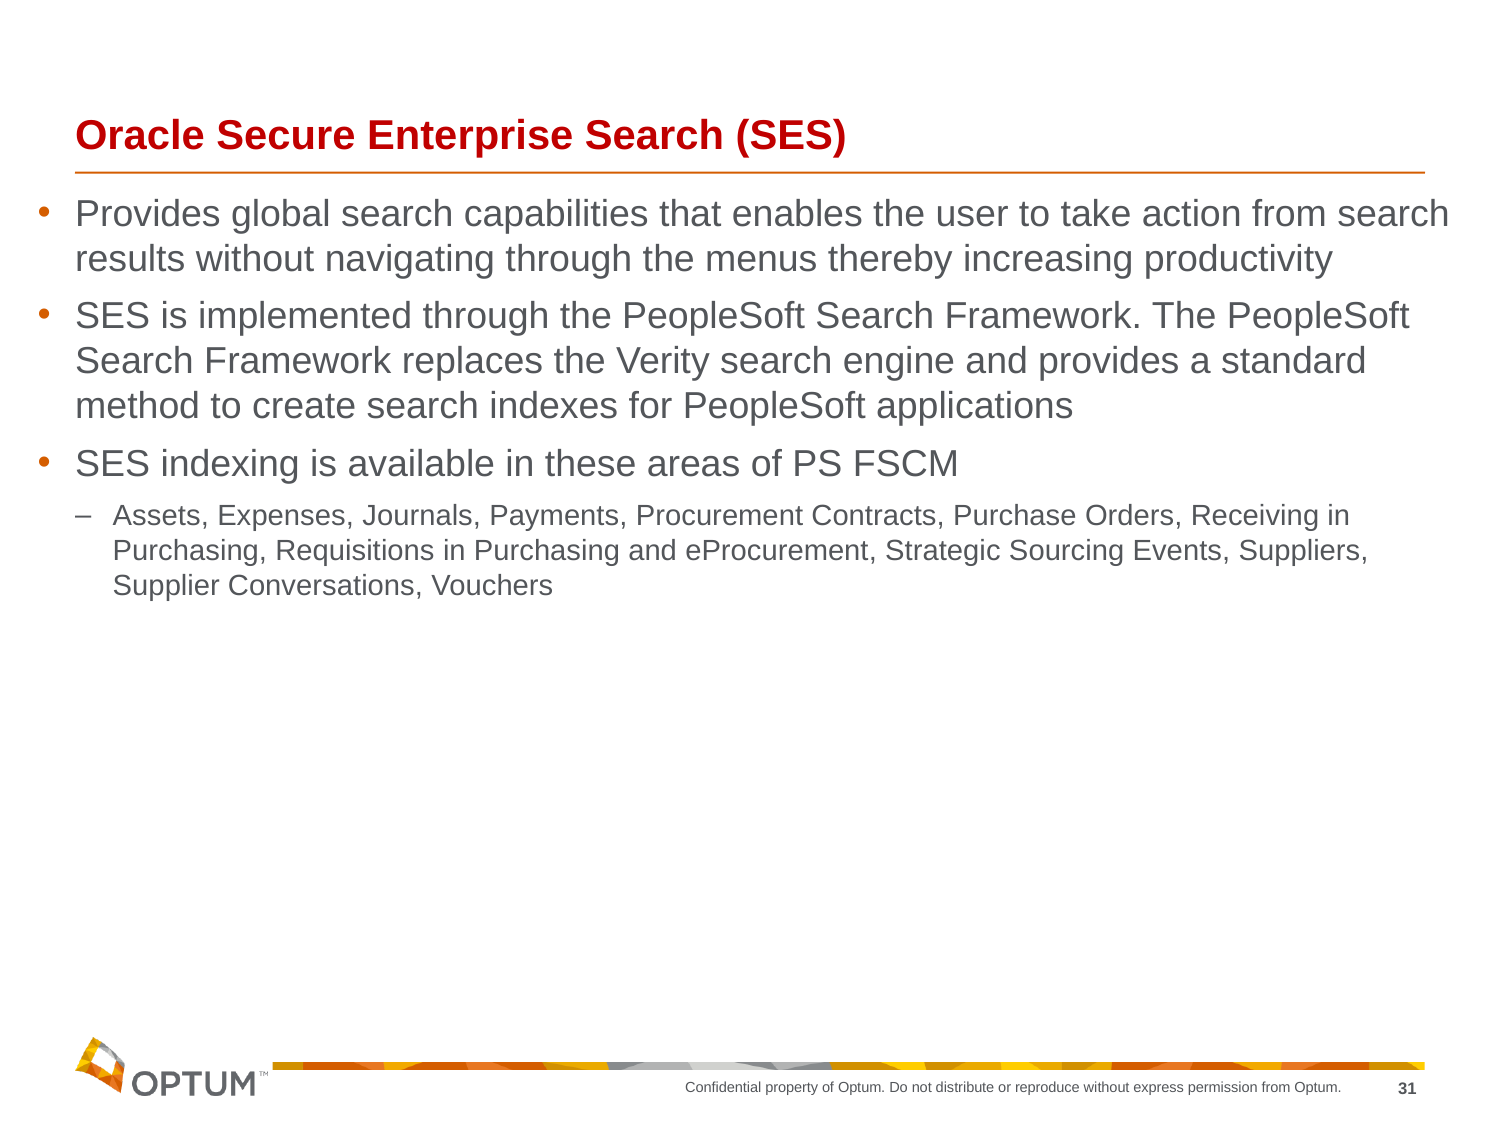

# Oracle Secure Enterprise Search (SES)
Provides global search capabilities that enables the user to take action from search results without navigating through the menus thereby increasing productivity
SES is implemented through the PeopleSoft Search Framework. The PeopleSoft Search Framework replaces the Verity search engine and provides a standard method to create search indexes for PeopleSoft applications
SES indexing is available in these areas of PS FSCM
Assets, Expenses, Journals, Payments, Procurement Contracts, Purchase Orders, Receiving in Purchasing, Requisitions in Purchasing and eProcurement, Strategic Sourcing Events, Suppliers, Supplier Conversations, Vouchers